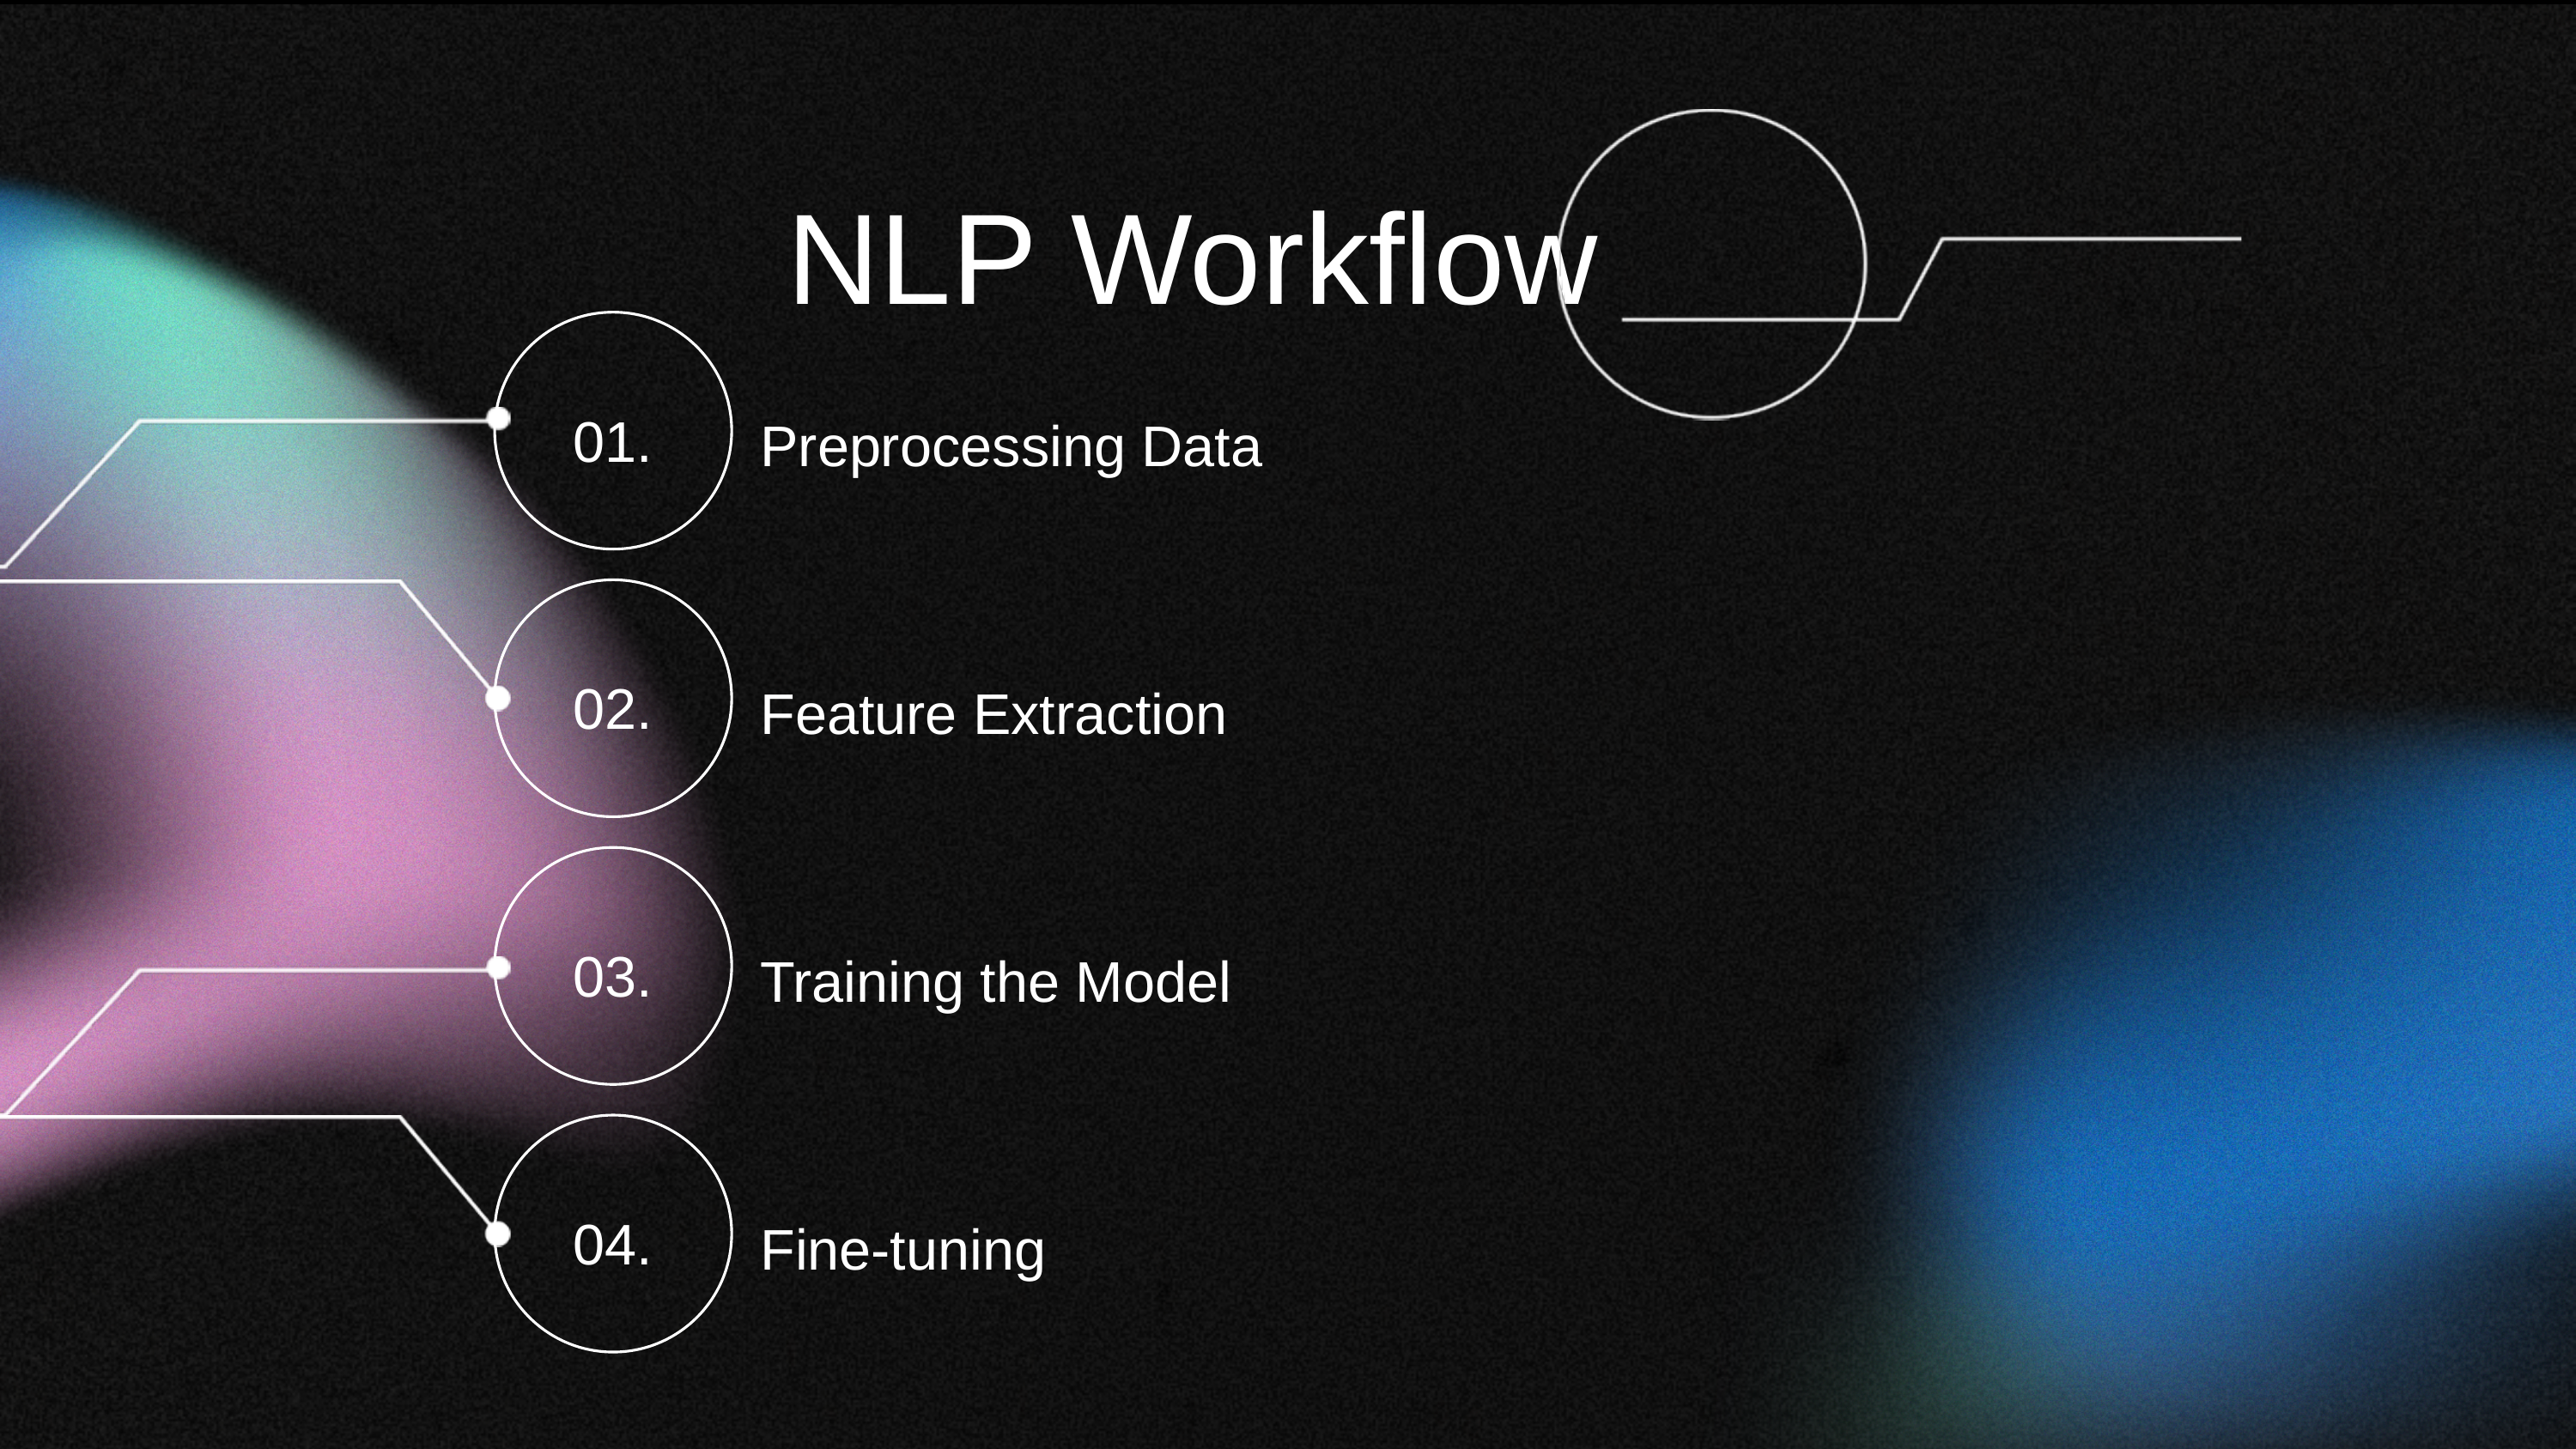

NLP Workflow

01.
Preprocessing Data

02.
Feature Extraction

03.
Training the Model

04.
Fine-tuning